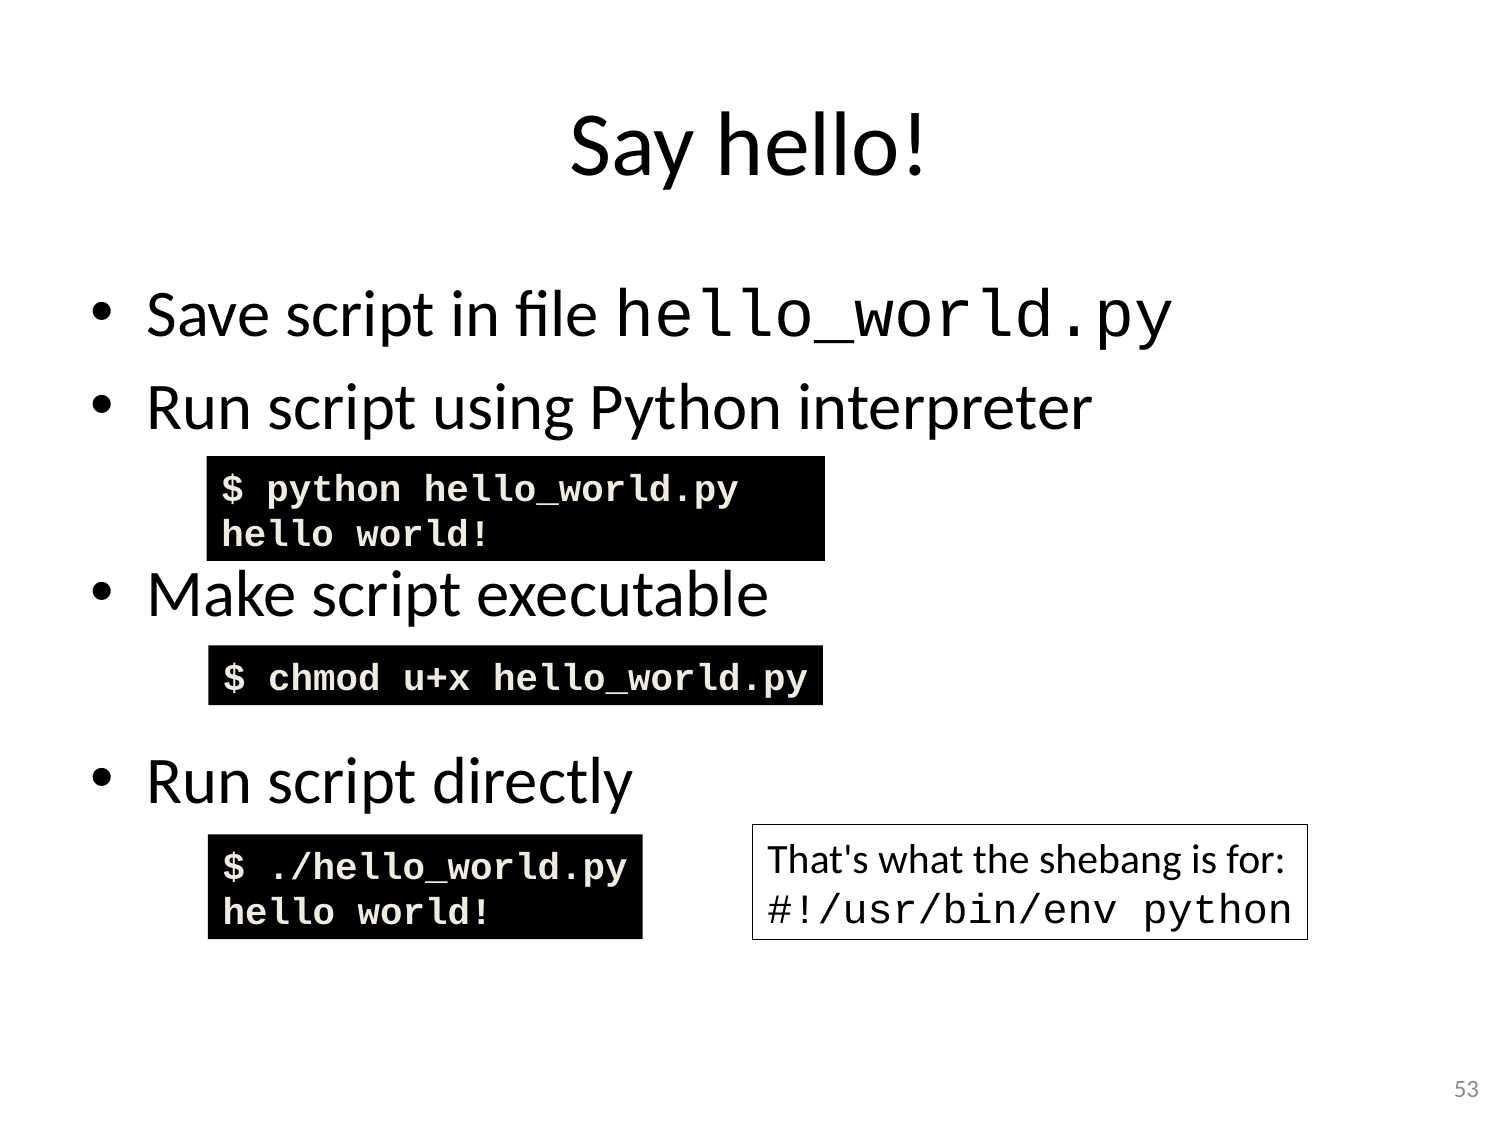

# Say hello!
Save script in file hello_world.py
Run script using Python interpreter

Make script executable

Run script directly
$ python hello_world.py
hello world!
$ chmod u+x hello_world.py
That's what the shebang is for:
#!/usr/bin/env python
$ ./hello_world.py
hello world!
53